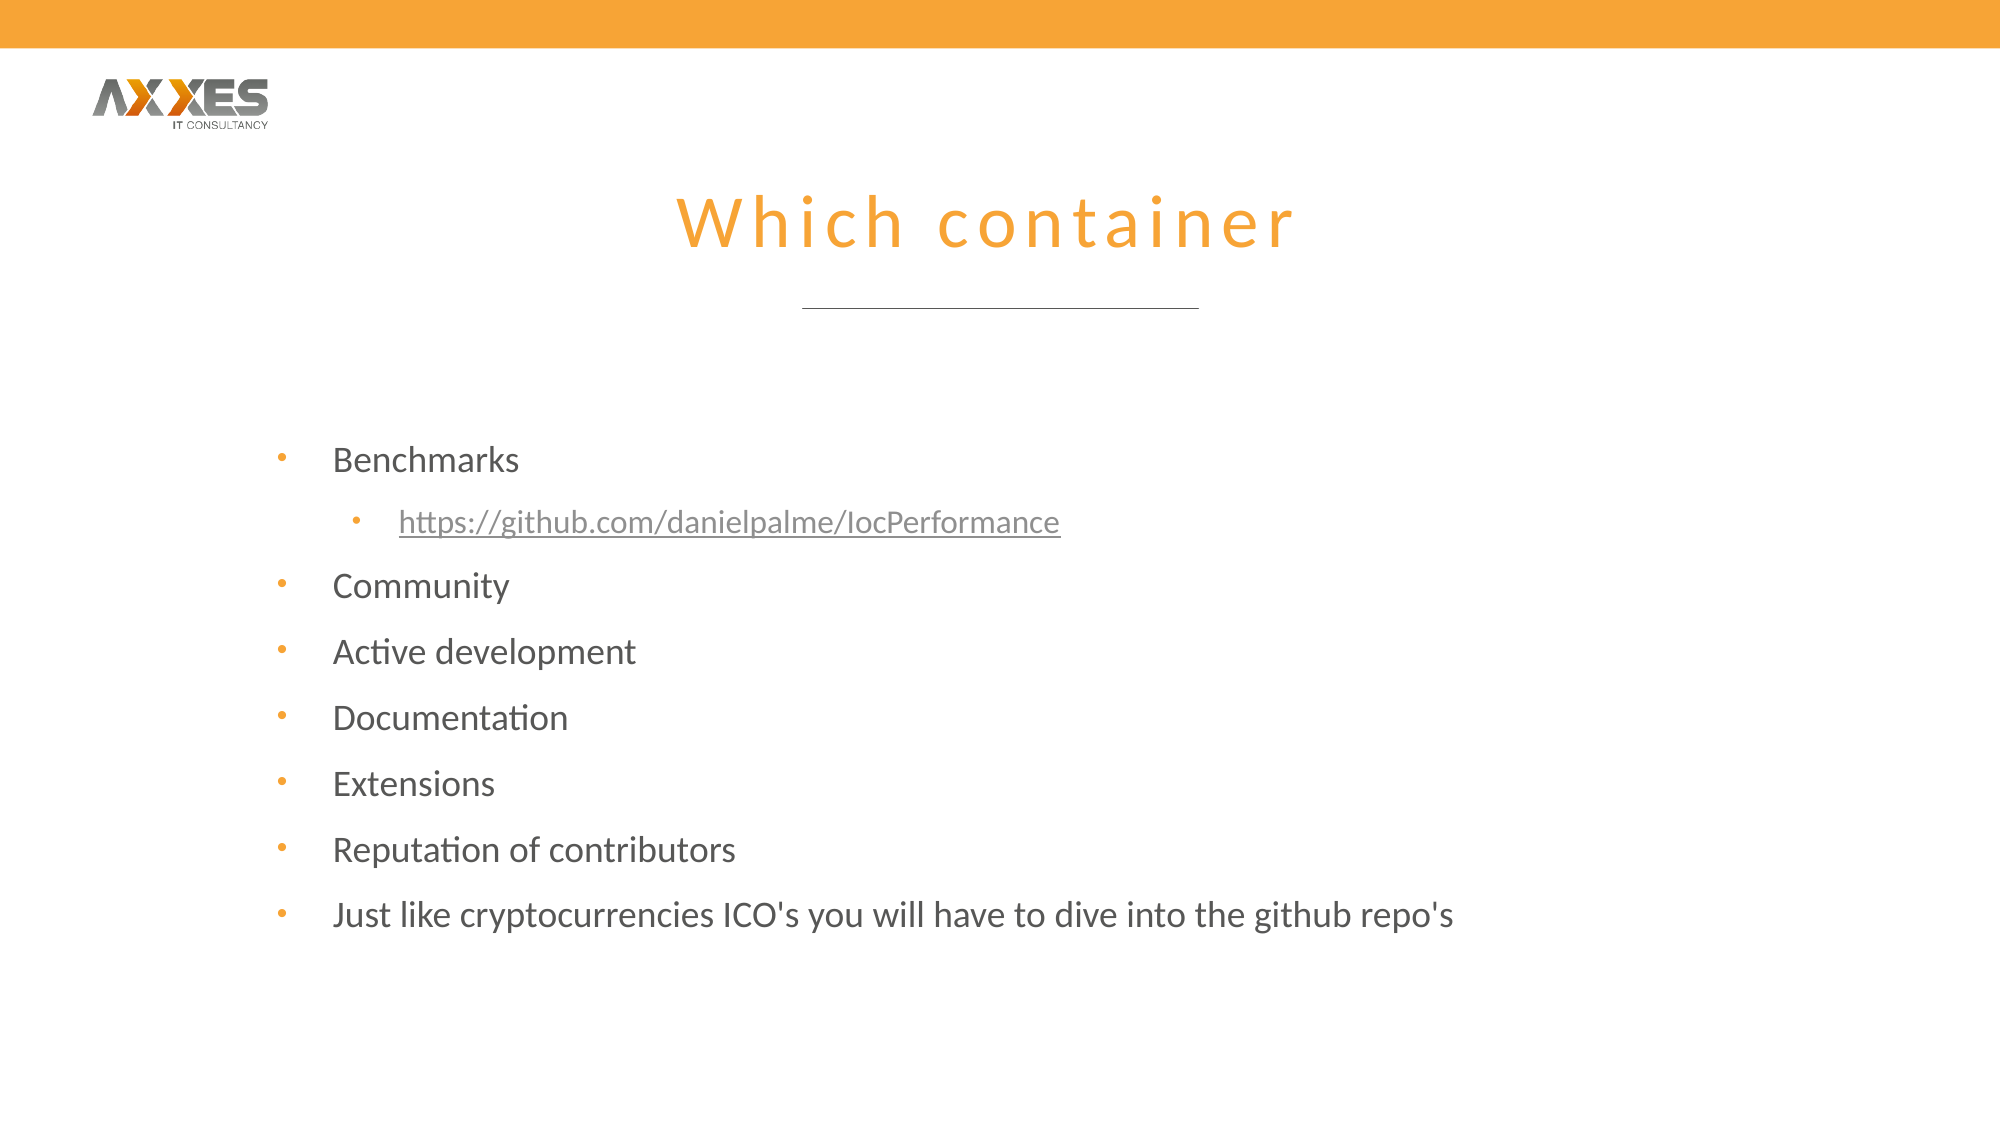

# Which container
Benchmarks
https://github.com/danielpalme/IocPerformance
Community
Active development
Documentation
Extensions
Reputation of contributors
Just like cryptocurrencies ICO's you will have to dive into the github repo's